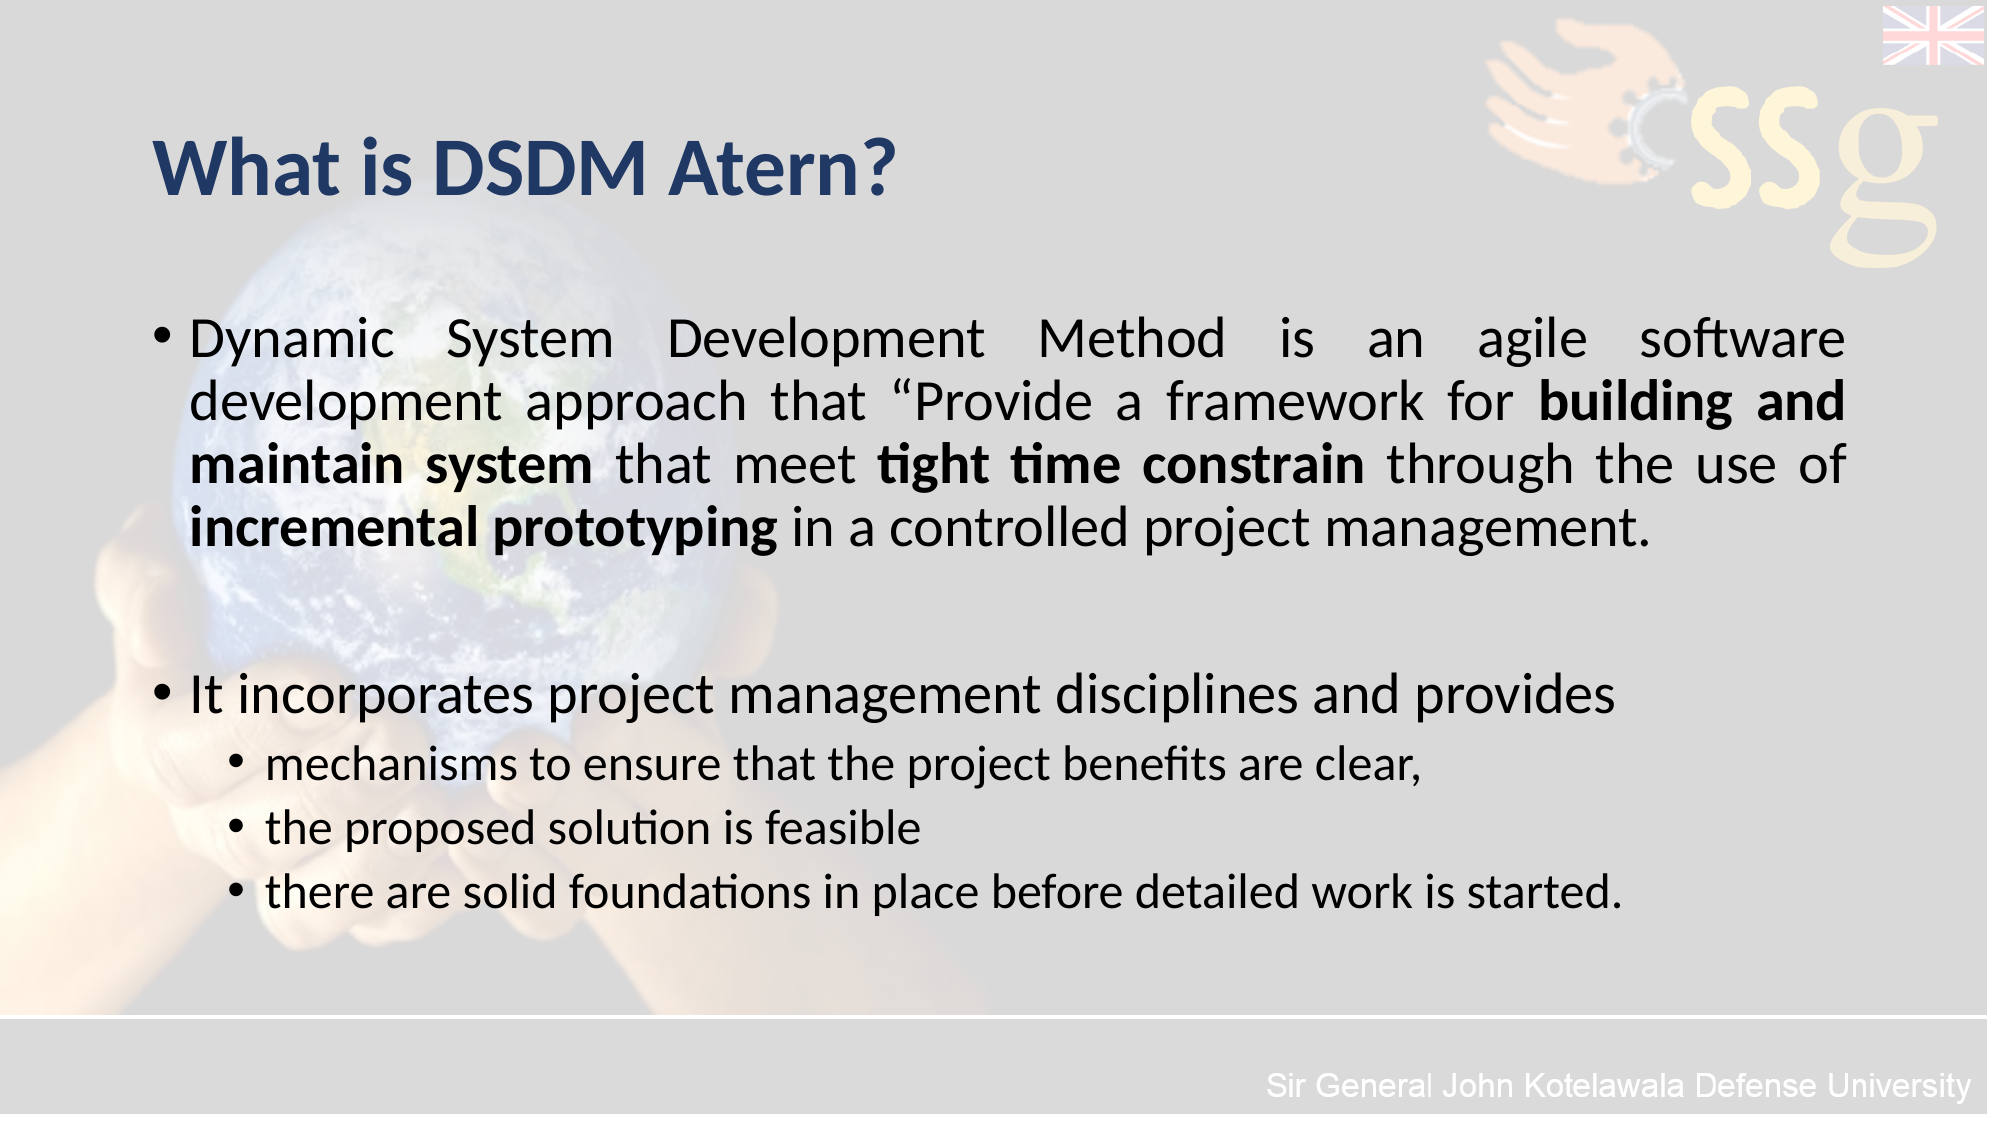

# What is DSDM Atern?
Dynamic System Development Method is an agile software development approach that “Provide a framework for building and maintain system that meet tight time constrain through the use of incremental prototyping in a controlled project management.

It incorporates project management disciplines and provides
mechanisms to ensure that the project benefits are clear,
the proposed solution is feasible
there are solid foundations in place before detailed work is started.